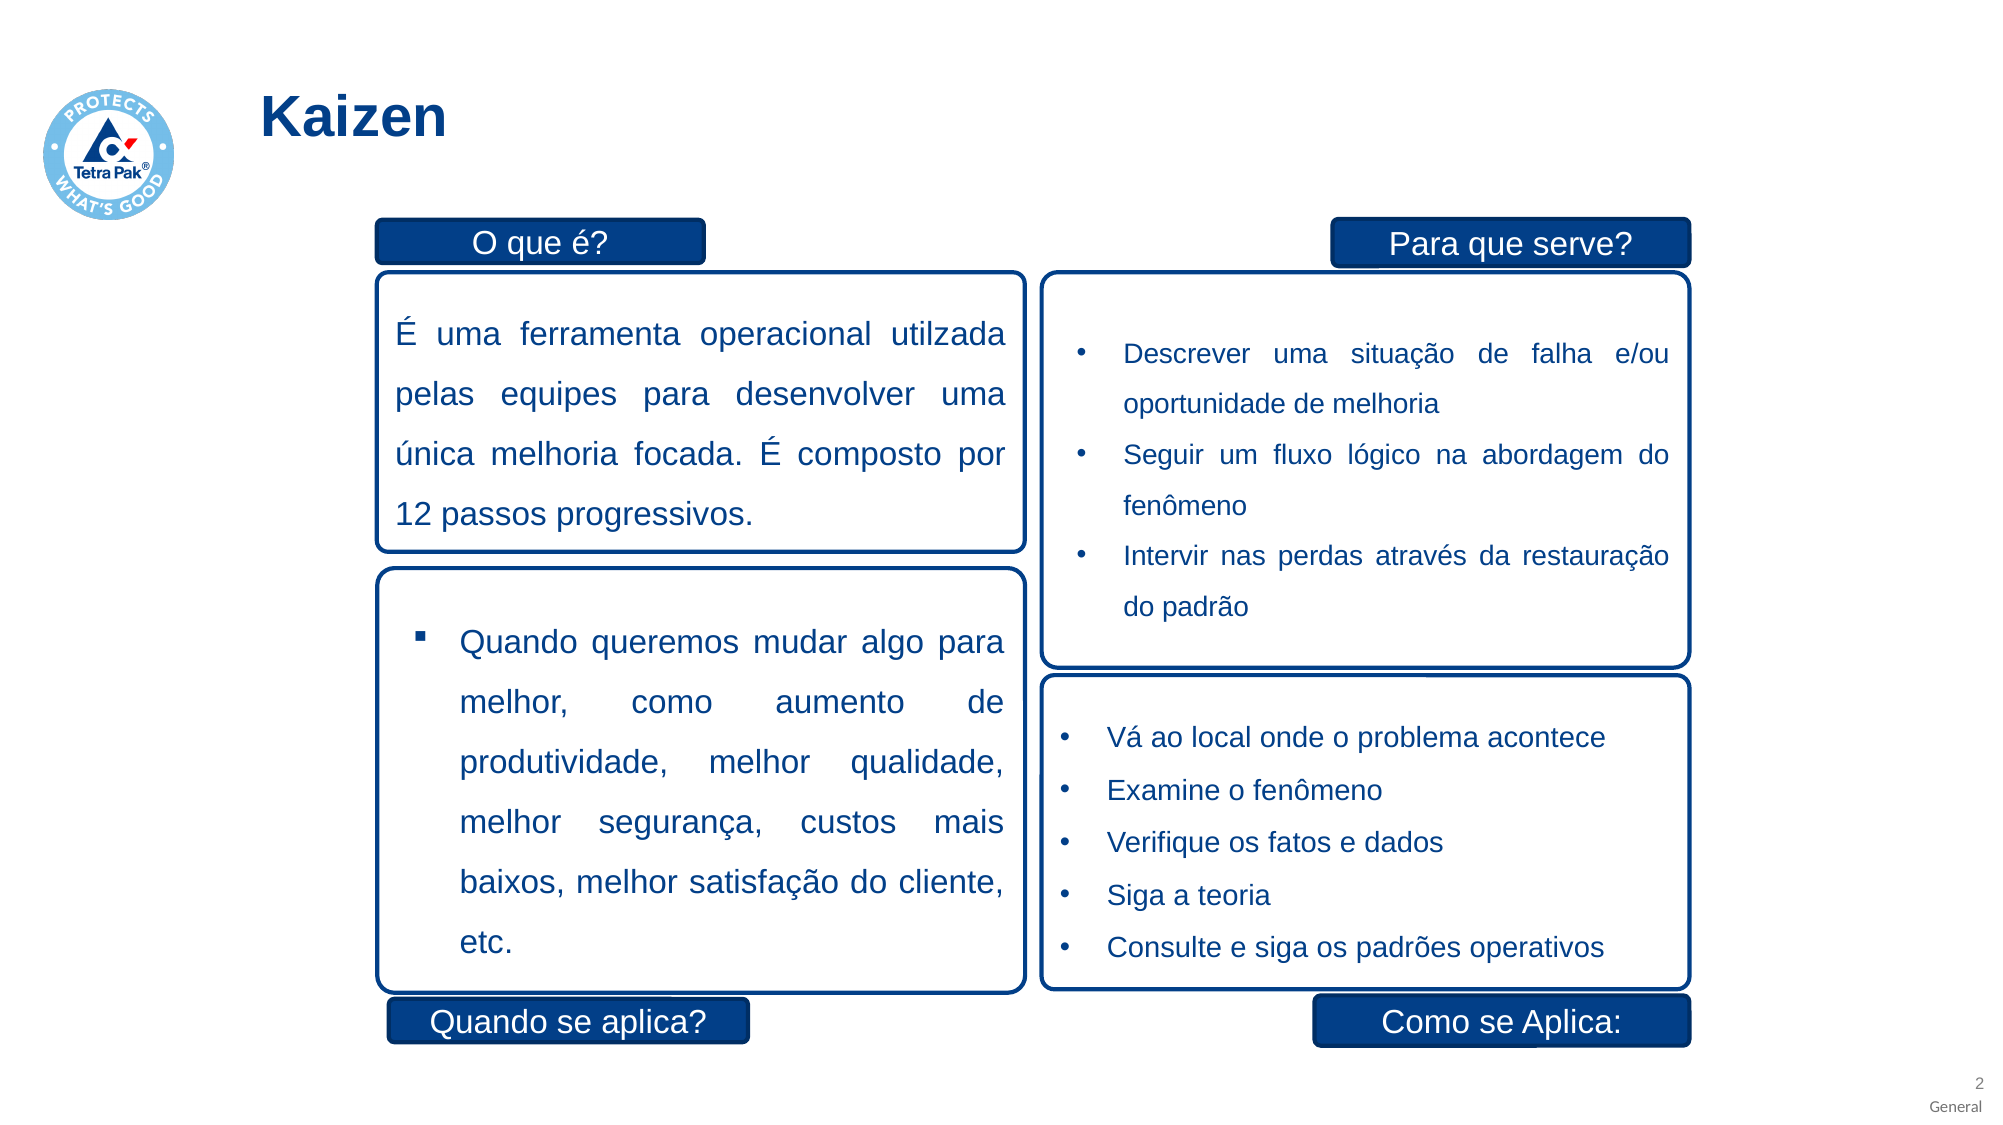

# Kaizen
Para que serve?
O que é?
Descrever uma situação de falha e/ou oportunidade de melhoria
Seguir um fluxo lógico na abordagem do fenômeno
Intervir nas perdas através da restauração do padrão
É uma ferramenta operacional utilzada pelas equipes para desenvolver uma única melhoria focada. É composto por 12 passos progressivos.
Quando queremos mudar algo para melhor, como aumento de produtividade, melhor qualidade, melhor segurança, custos mais baixos, melhor satisfação do cliente, etc.
Vá ao local onde o problema acontece
Examine o fenômeno
Verifique os fatos e dados
Siga a teoria
Consulte e siga os padrões operativos
Como se Aplica:
Quando se aplica?
2